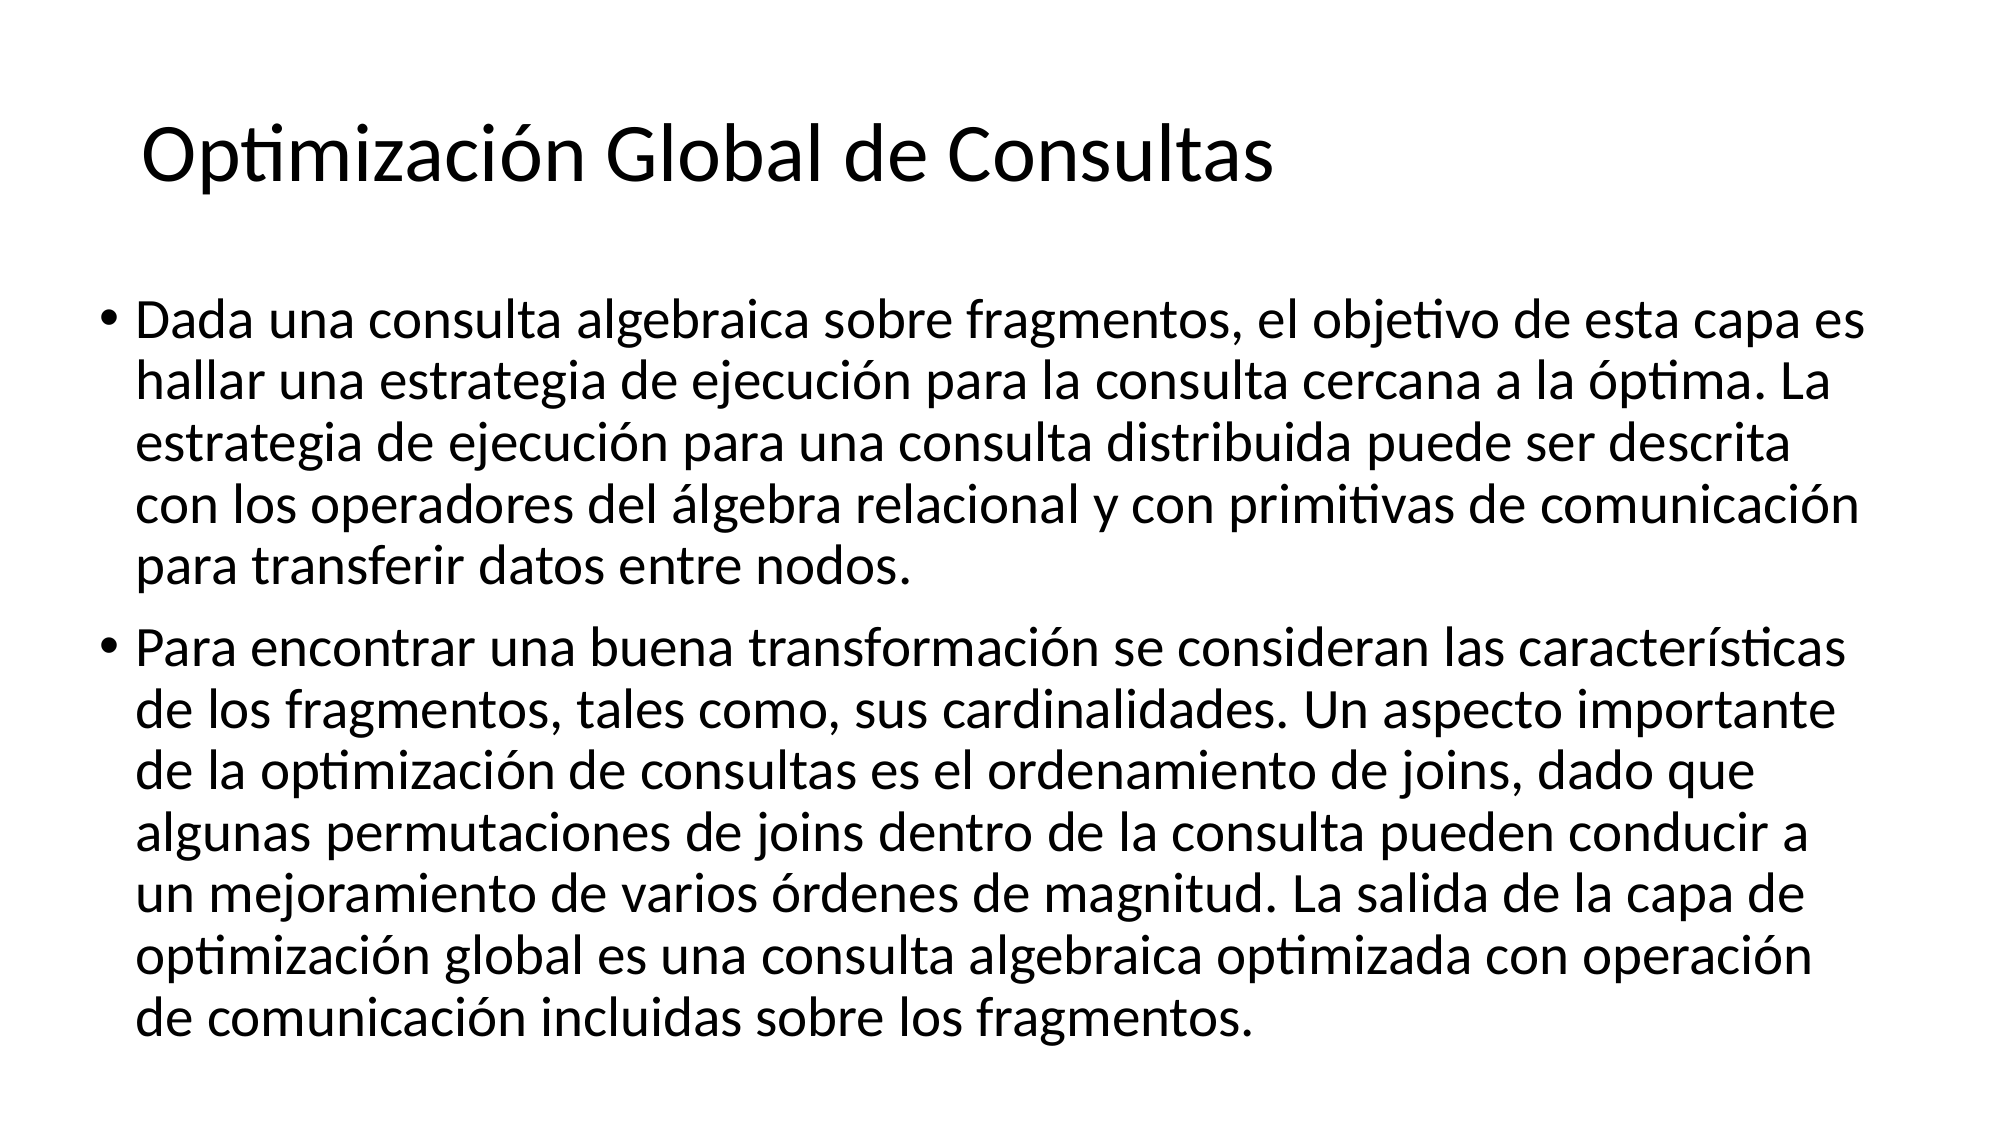

Optimización Global de Consultas
Dada una consulta algebraica sobre fragmentos, el objetivo de esta capa es hallar una estrategia de ejecución para la consulta cercana a la óptima. La estrategia de ejecución para una consulta distribuida puede ser descrita con los operadores del álgebra relacional y con primitivas de comunicación para transferir datos entre nodos.
Para encontrar una buena transformación se consideran las características de los fragmentos, tales como, sus cardinalidades. Un aspecto importante de la optimización de consultas es el ordenamiento de joins, dado que algunas permutaciones de joins dentro de la consulta pueden conducir a un mejoramiento de varios órdenes de magnitud. La salida de la capa de optimización global es una consulta algebraica optimizada con operación de comunicación incluidas sobre los fragmentos.